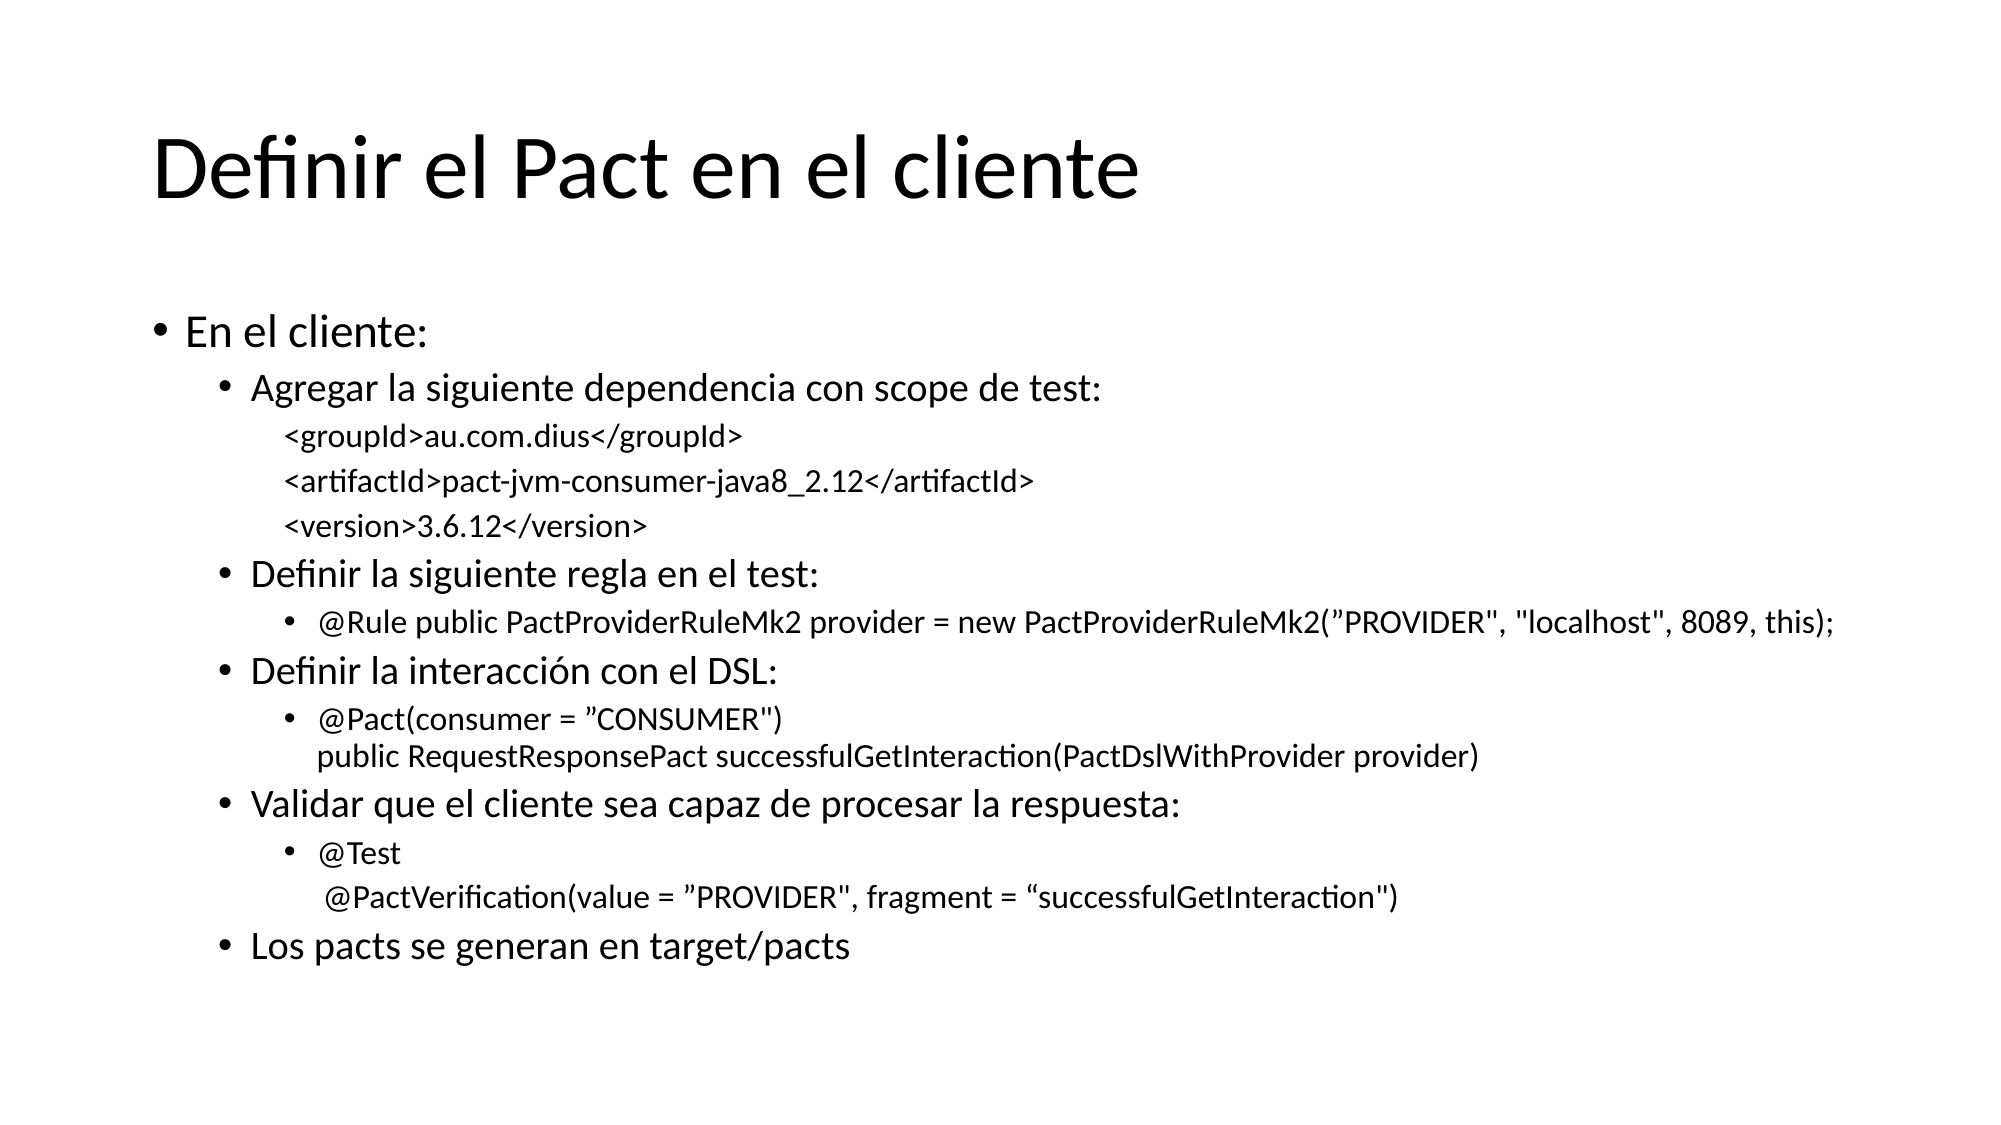

# Definir el Pact en el cliente
En el cliente:
Agregar la siguiente dependencia con scope de test:
<groupId>au.com.dius</groupId>
<artifactId>pact-jvm-consumer-java8_2.12</artifactId>
<version>3.6.12</version>
Definir la siguiente regla en el test:
@Rule public PactProviderRuleMk2 provider = new PactProviderRuleMk2(”PROVIDER", "localhost", 8089, this);
Definir la interacción con el DSL:
@Pact(consumer = ”CONSUMER")
public RequestResponsePact successfulGetInteraction(PactDslWithProvider provider)
Validar que el cliente sea capaz de procesar la respuesta:
@Test
     @PactVerification(value = ”PROVIDER", fragment = “successfulGetInteraction")
Los pacts se generan en target/pacts